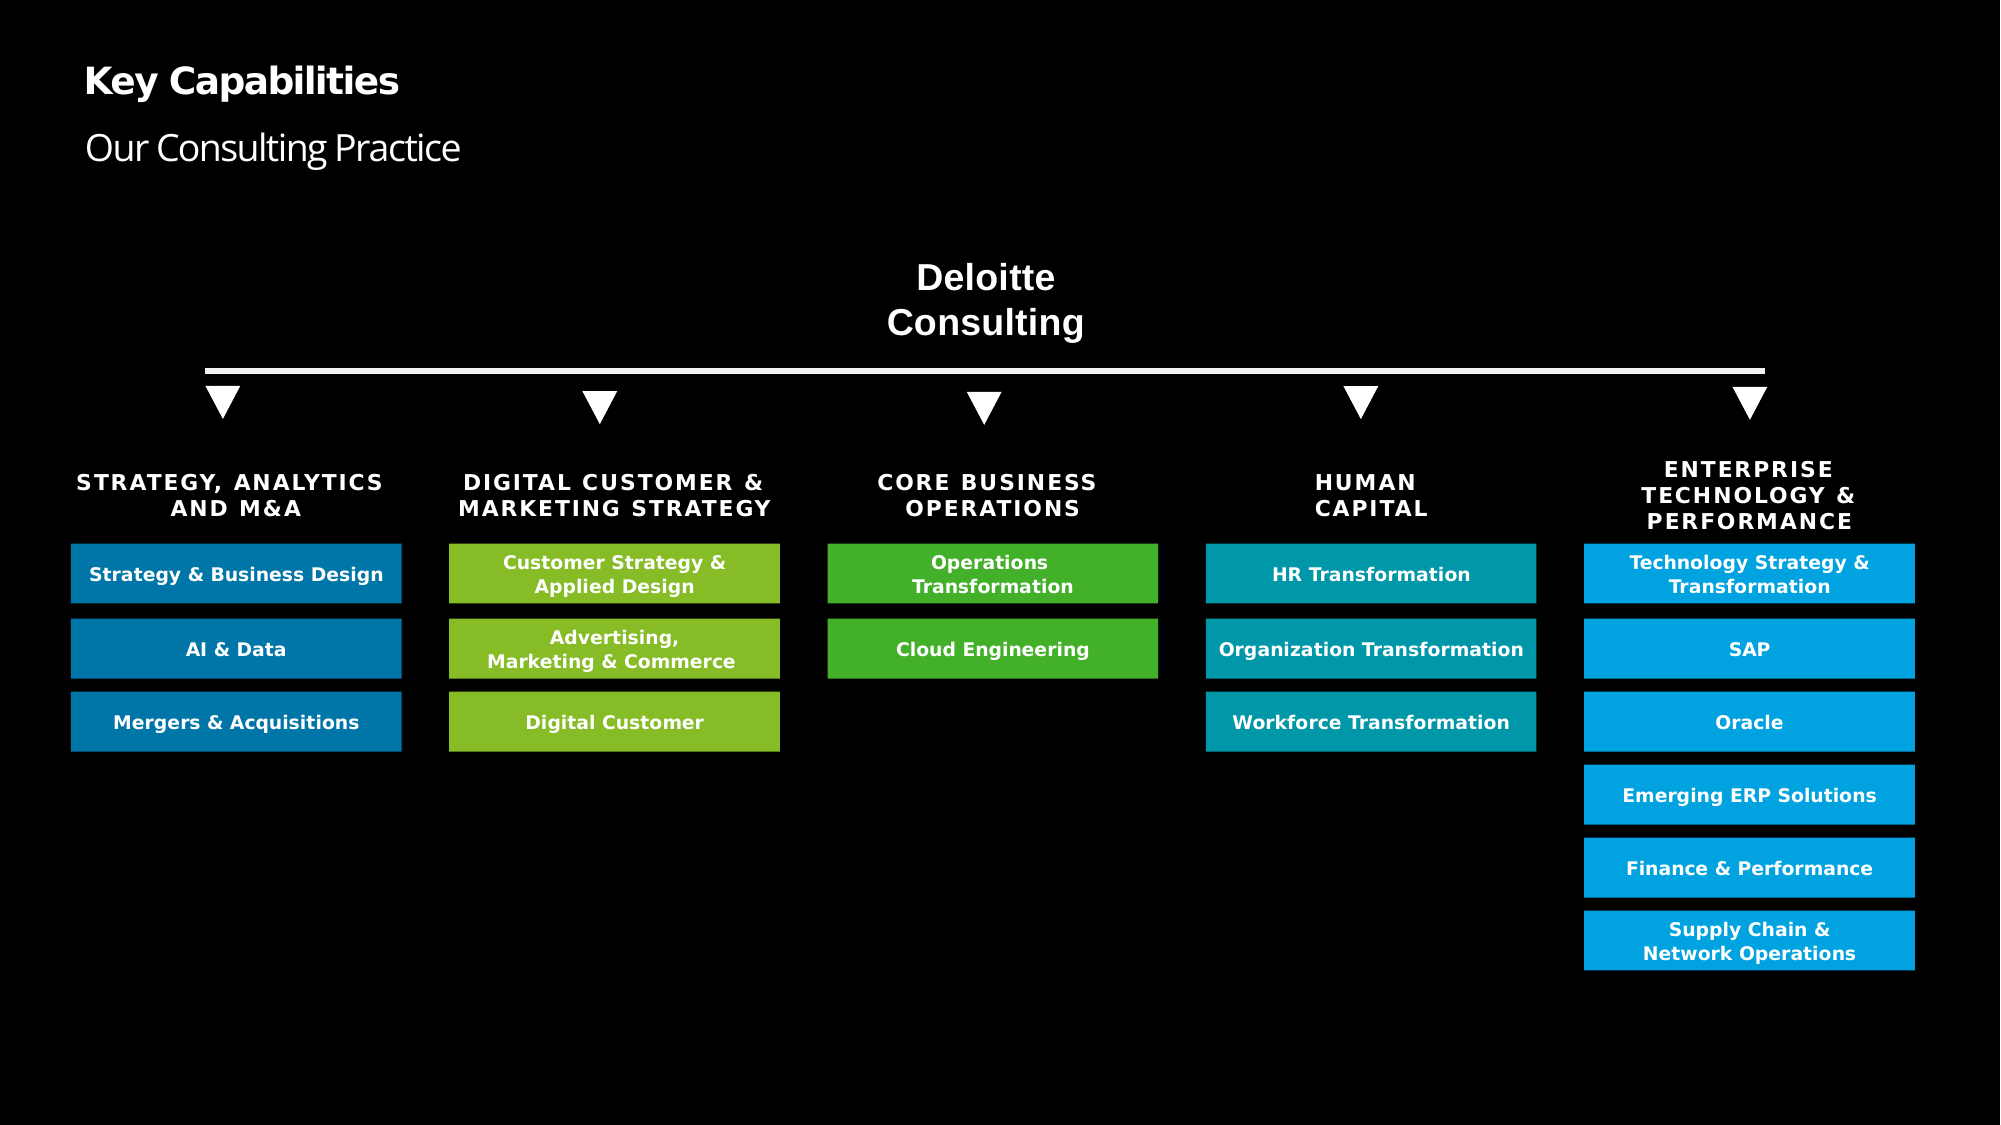

Key Capabilities

Our Consulting Practice
Deloitte Consulting

ENTERPRISE TECHNOLOGY & PERFORMANCE
STRATEGY, ANALYTICS
AND M&A
Strategy & Business Design
AI & Data
Mergers & Acquisitions
DIGITAL CUSTOMER & MARKETING STRATEGY
CORE BUSINESS
OPERATIONS
Operations
Transformation
Cloud Engineering
HUMAN
CAPITAL
HR Transformation
Organization Transformation
Workforce Transformation
Customer Strategy &
Applied Design
Technology Strategy & Transformation
Advertising,
Marketing & Commerce
SAP
Digital Customer
Oracle
Emerging ERP Solutions
Finance & Performance
Supply Chain &
Network Operations